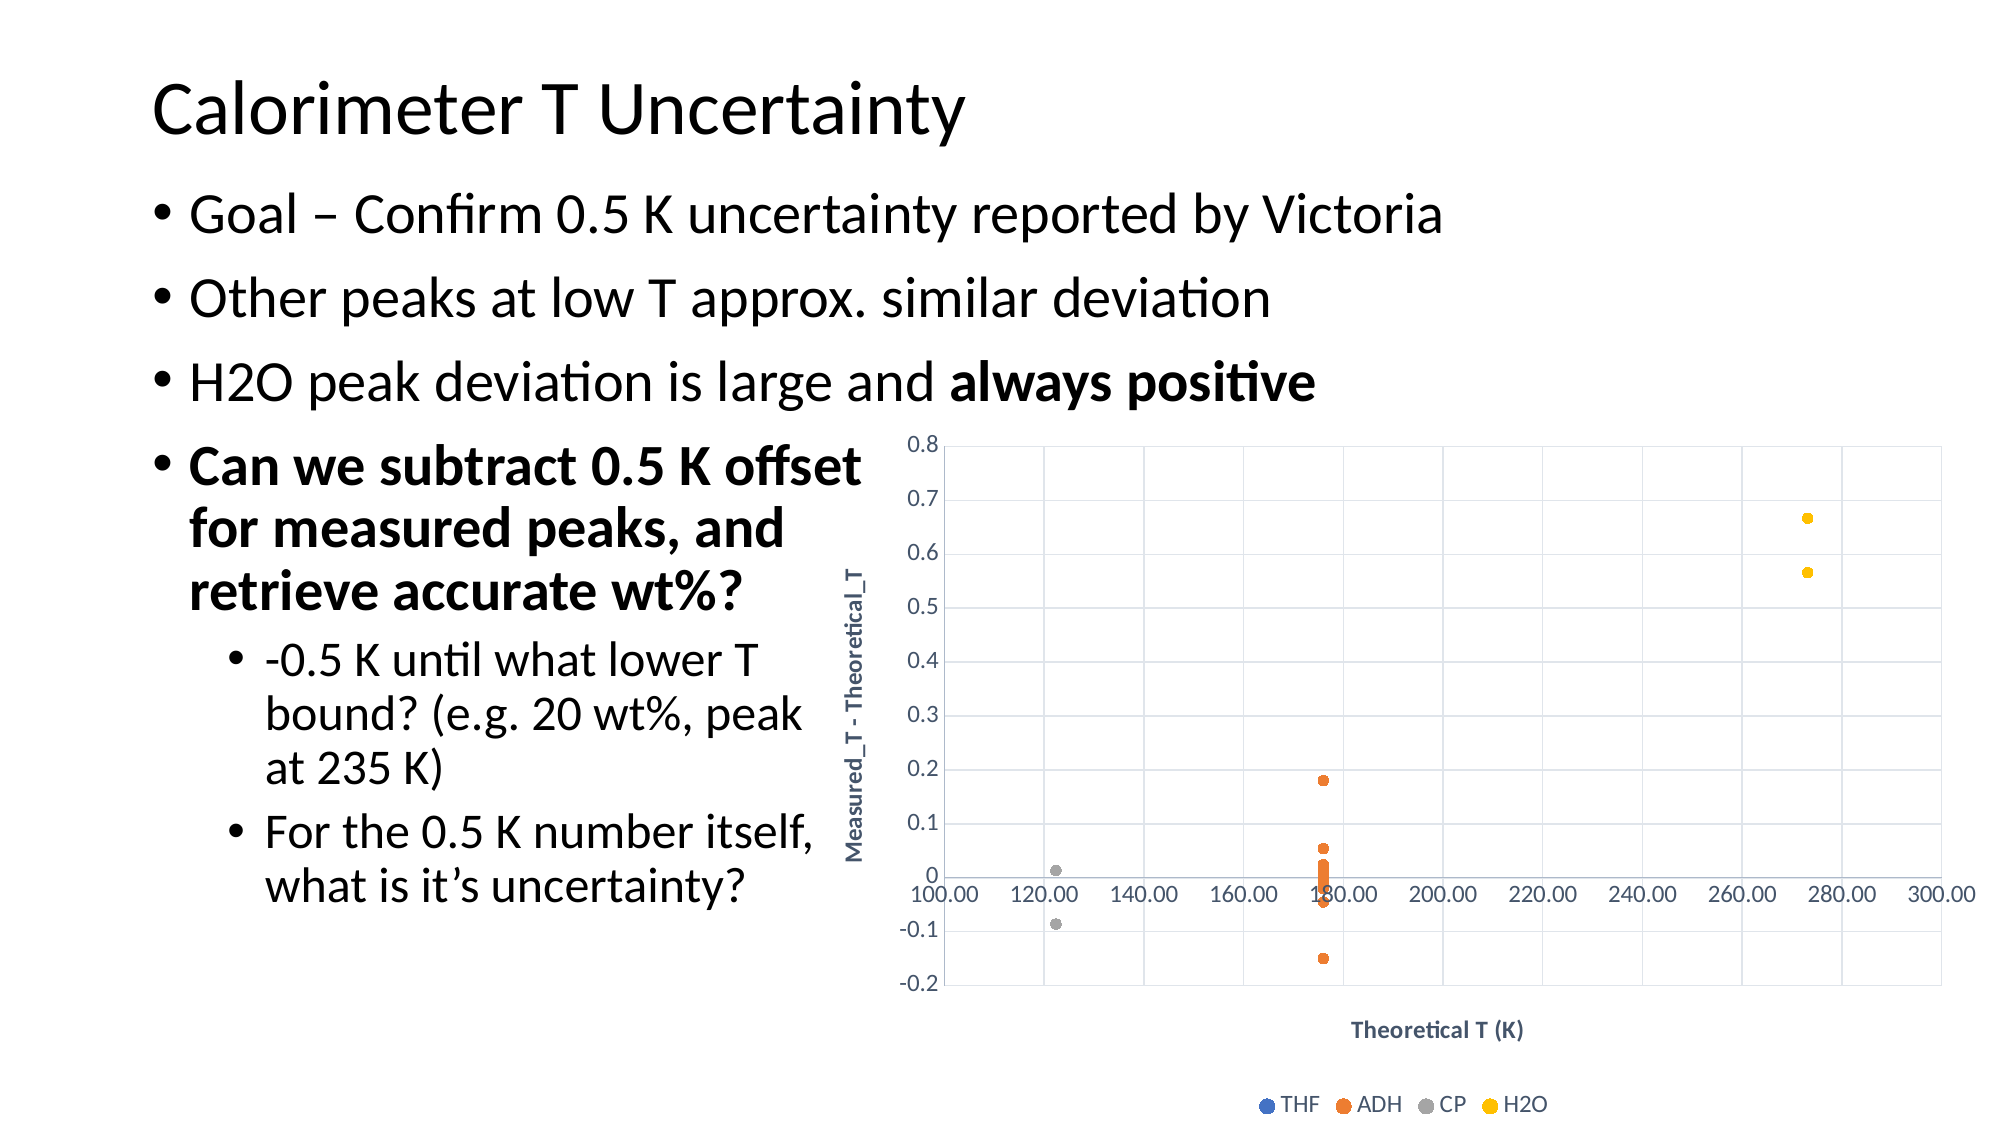

Calorimeter T Uncertainty
Goal – Confirm 0.5 K uncertainty reported by Victoria
Other peaks at low T approx. similar deviation
H2O peak deviation is large and always positive
Can we subtract 0.5 K offset
for measured peaks, and
retrieve accurate wt%?
-0.5 K until what lower T
bound? (e.g. 20 wt%, peak
at 235 K)
For the 0.5 K number itself,
what is it’s uncertainty?

### Chart

| Category | THF |  | CP | H2O |
|---|---|---|---|---|